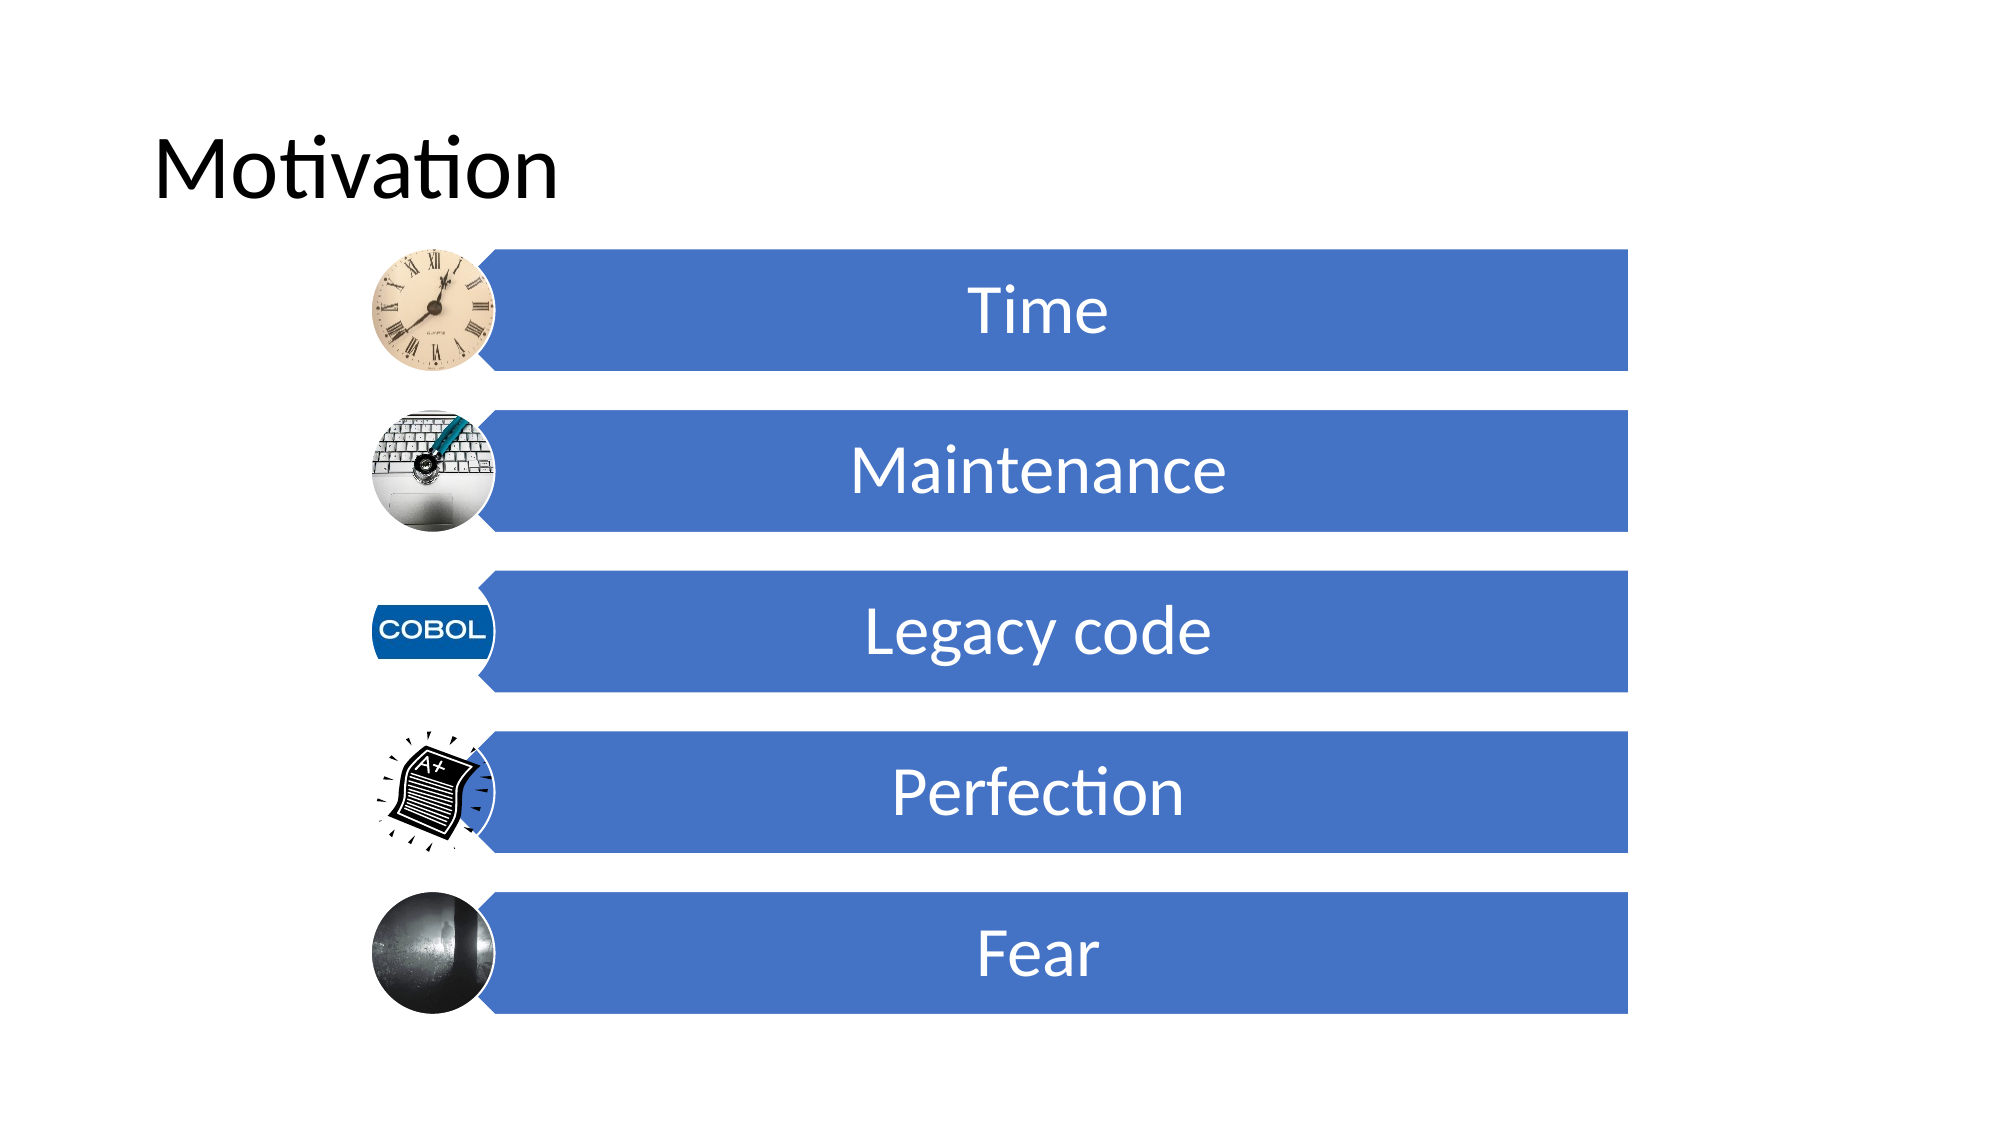

# Motivation
Time
Maintenance
Legacy code
Perfection
Fear